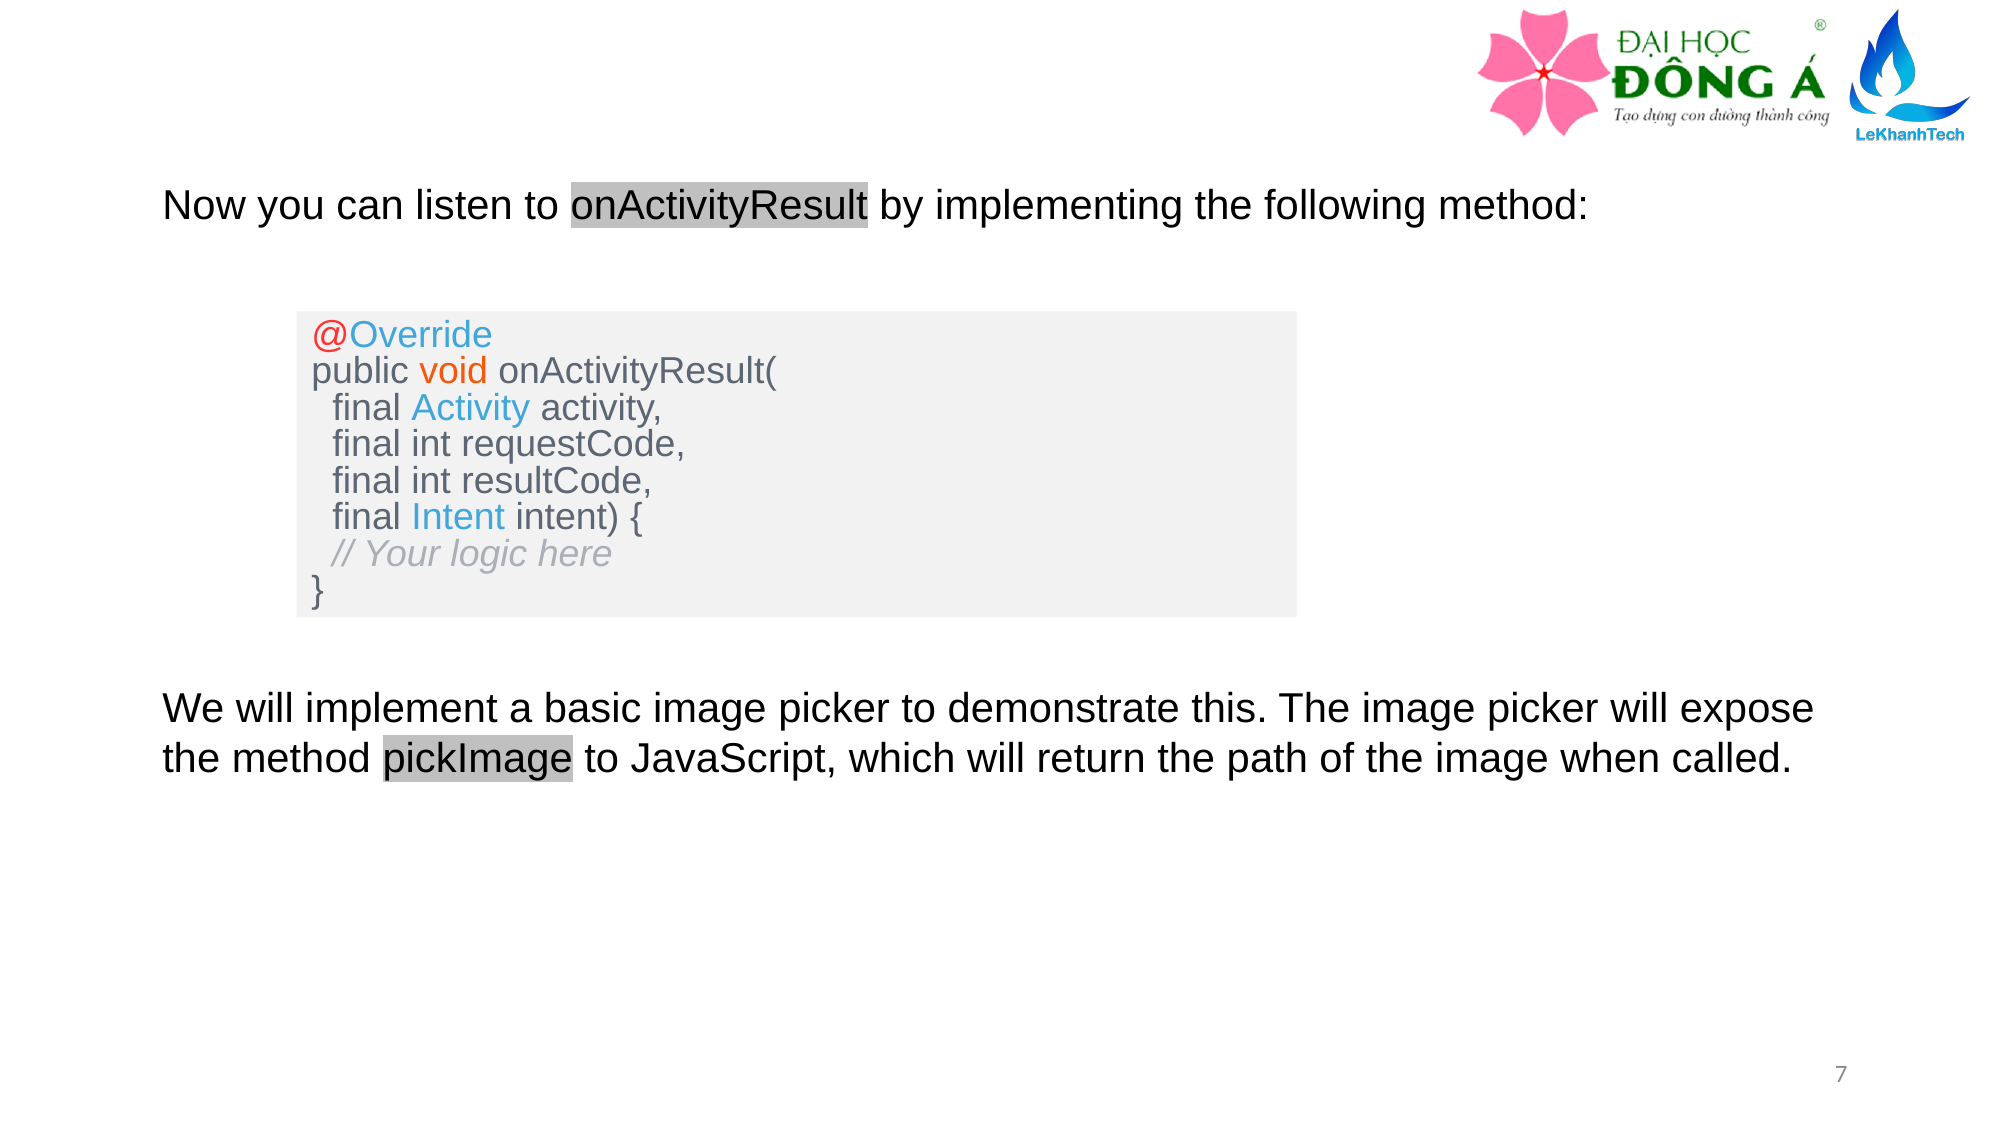

Now you can listen to onActivityResult by implementing the following method:
@Override
public void onActivityResult(
  final Activity activity,
  final int requestCode,
  final int resultCode,
  final Intent intent) {
  // Your logic here
}
We will implement a basic image picker to demonstrate this. The image picker will expose the method pickImage to JavaScript, which will return the path of the image when called.
7